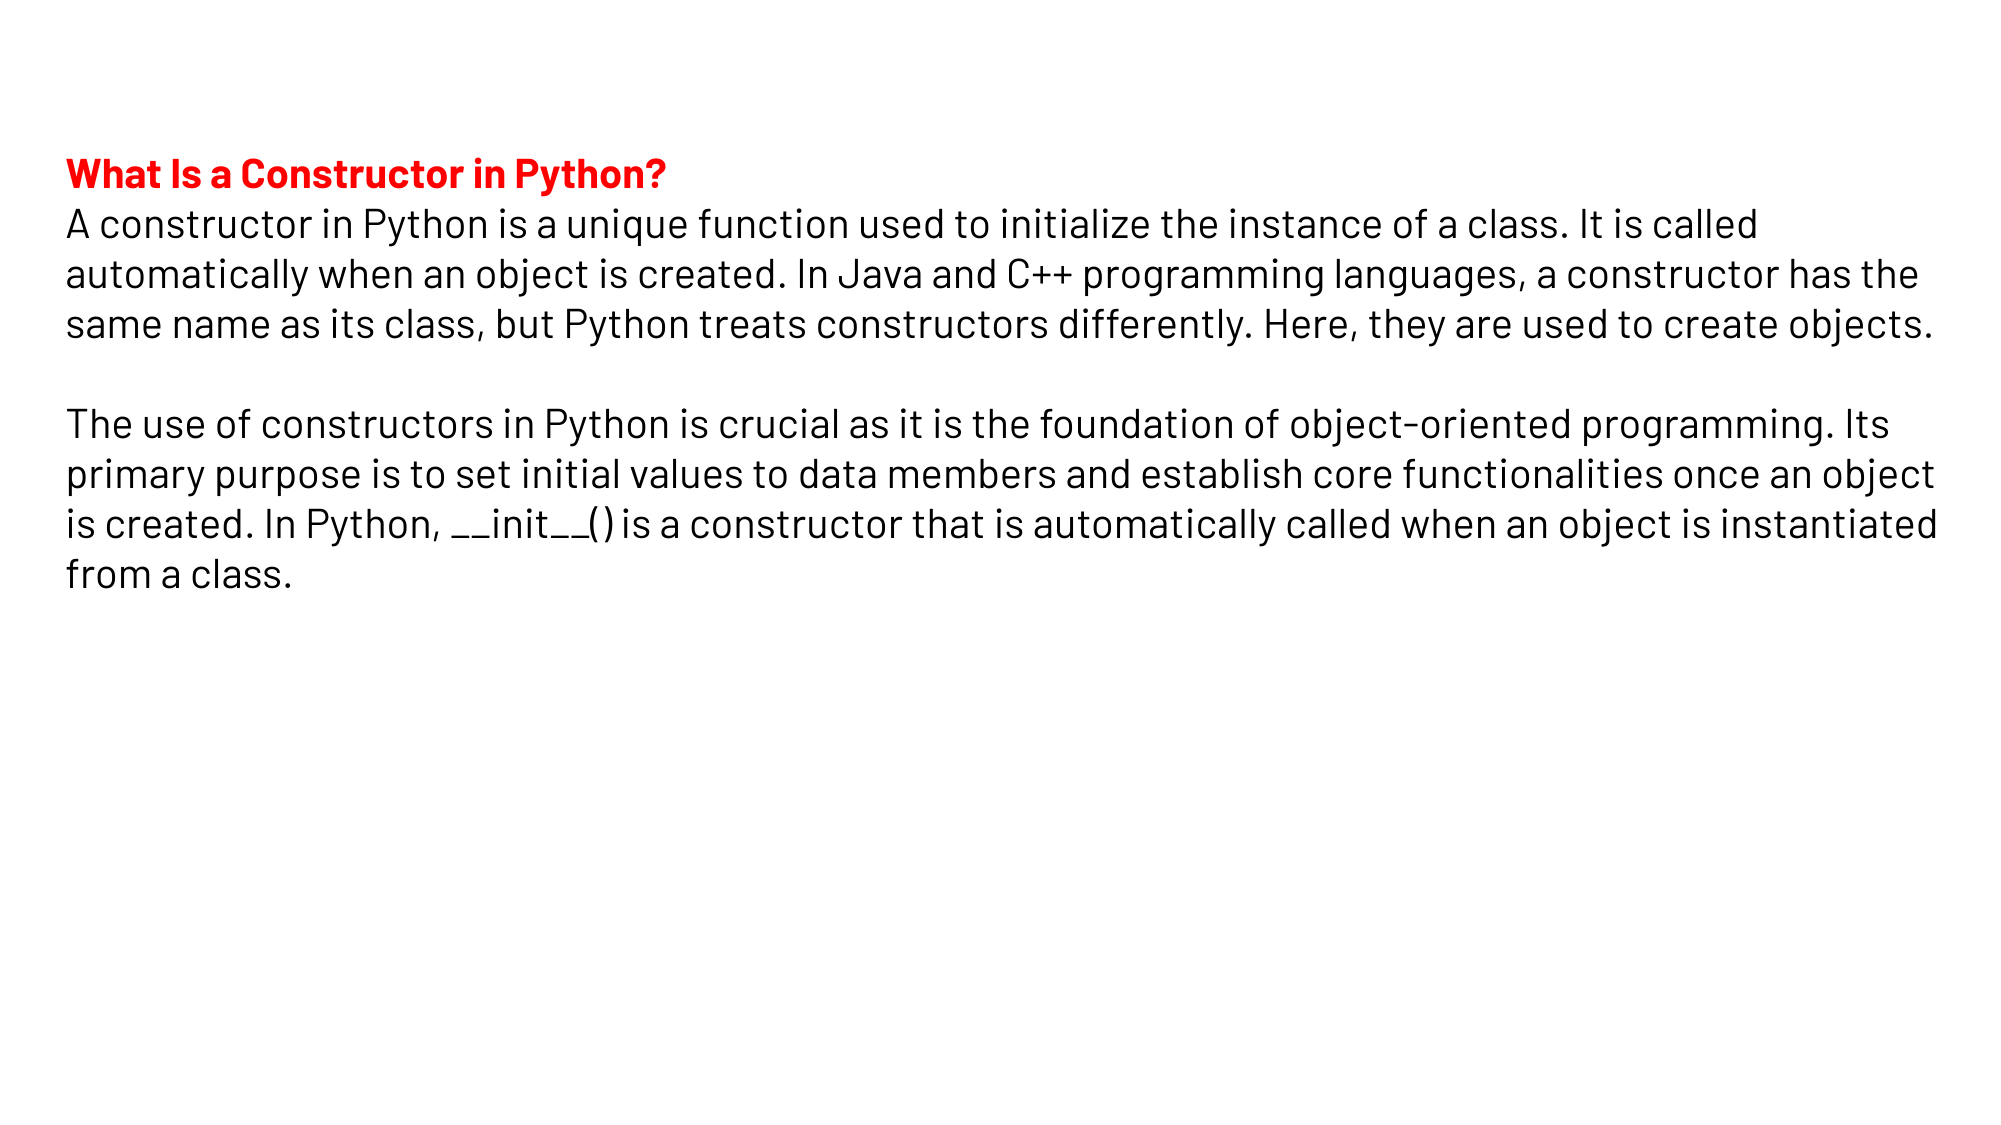

What Is a Constructor in Python?
A constructor in Python is a unique function used to initialize the instance of a class. It is called automatically when an object is created. In Java and C++ programming languages, a constructor has the same name as its class, but Python treats constructors differently. Here, they are used to create objects.

The use of constructors in Python is crucial as it is the foundation of object-oriented programming. Its primary purpose is to set initial values to data members and establish core functionalities once an object is created. In Python, __init__() is a constructor that is automatically called when an object is instantiated from a class.